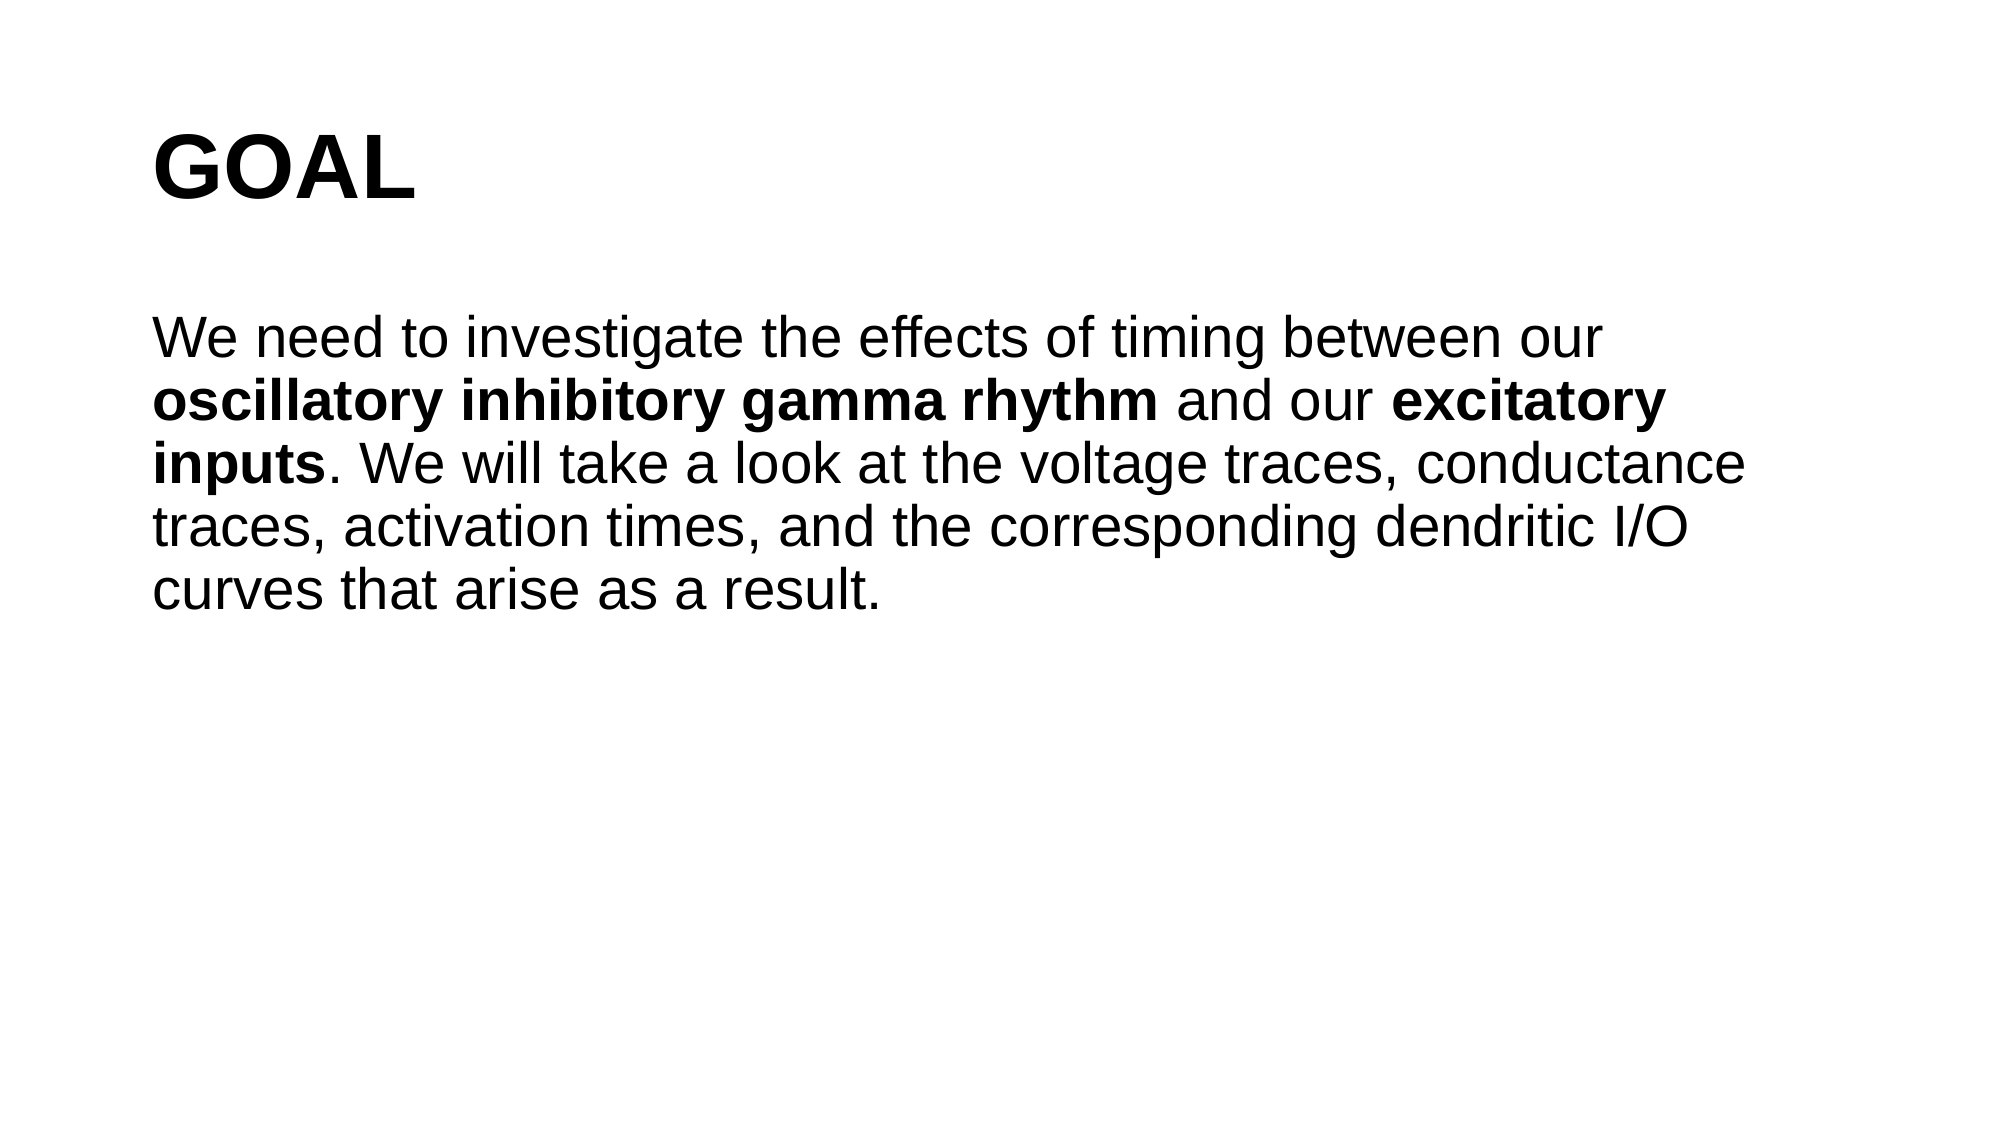

# GOAL
We need to investigate the effects of timing between our oscillatory inhibitory gamma rhythm and our excitatory inputs. We will take a look at the voltage traces, conductance traces, activation times, and the corresponding dendritic I/O curves that arise as a result.